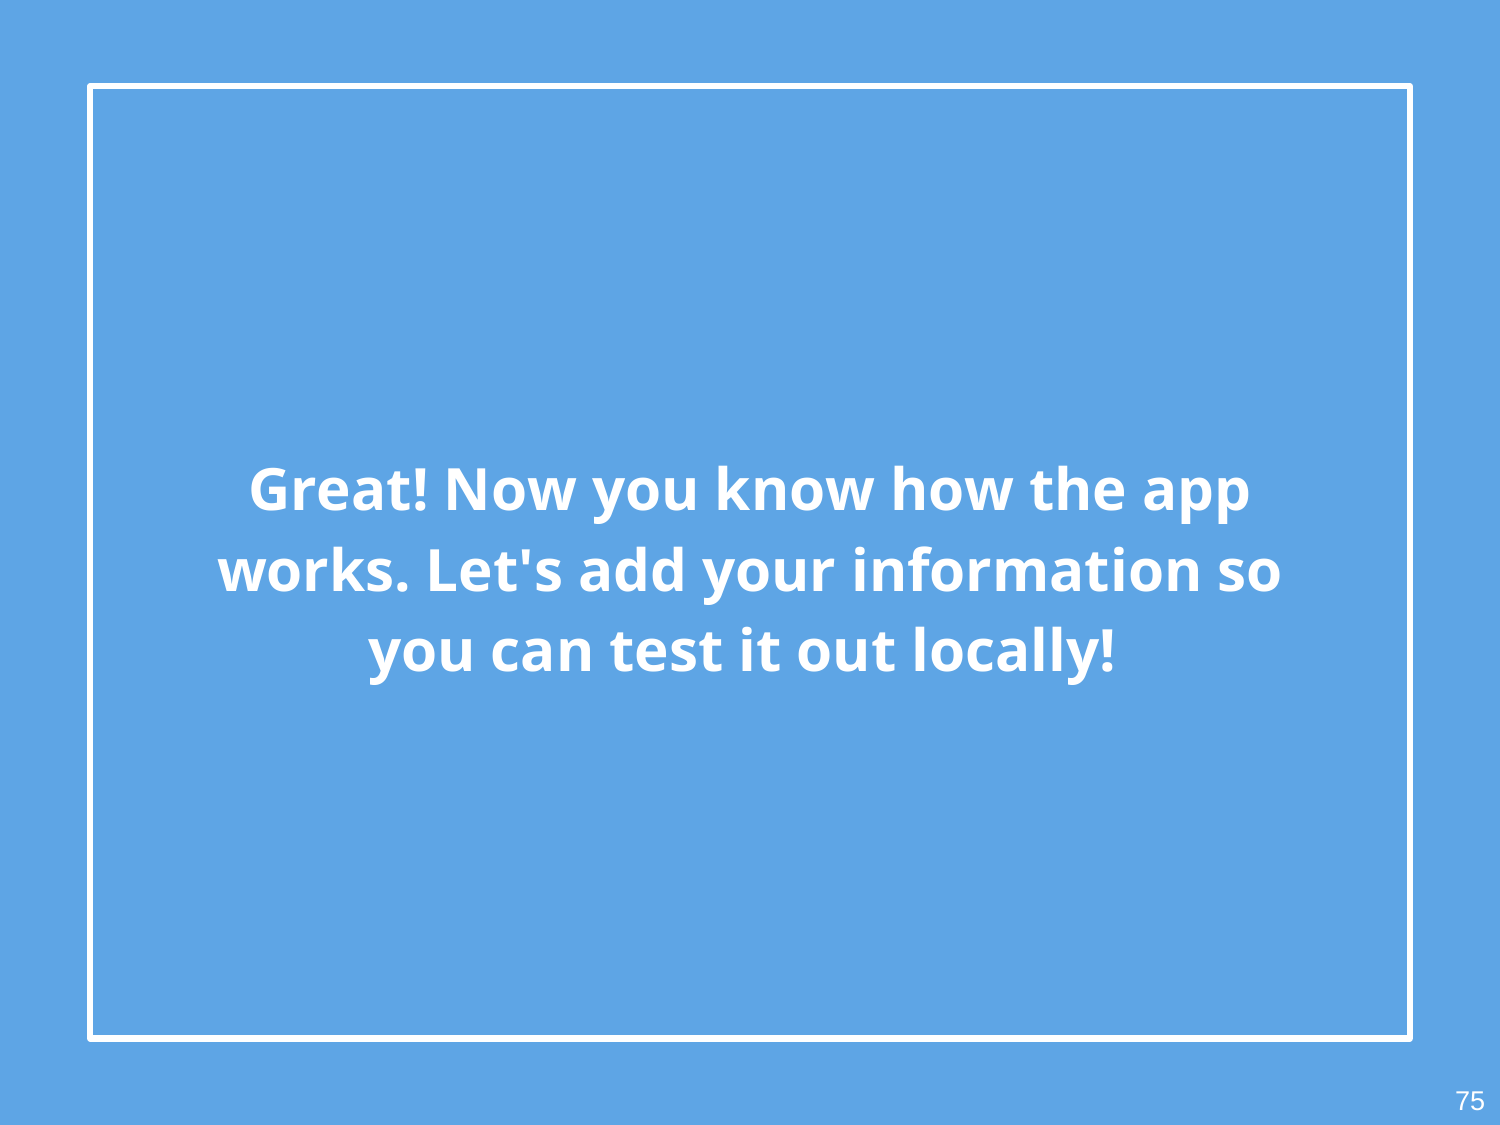

Great! Now you know how the app works. Let's add your information so you can test it out locally!